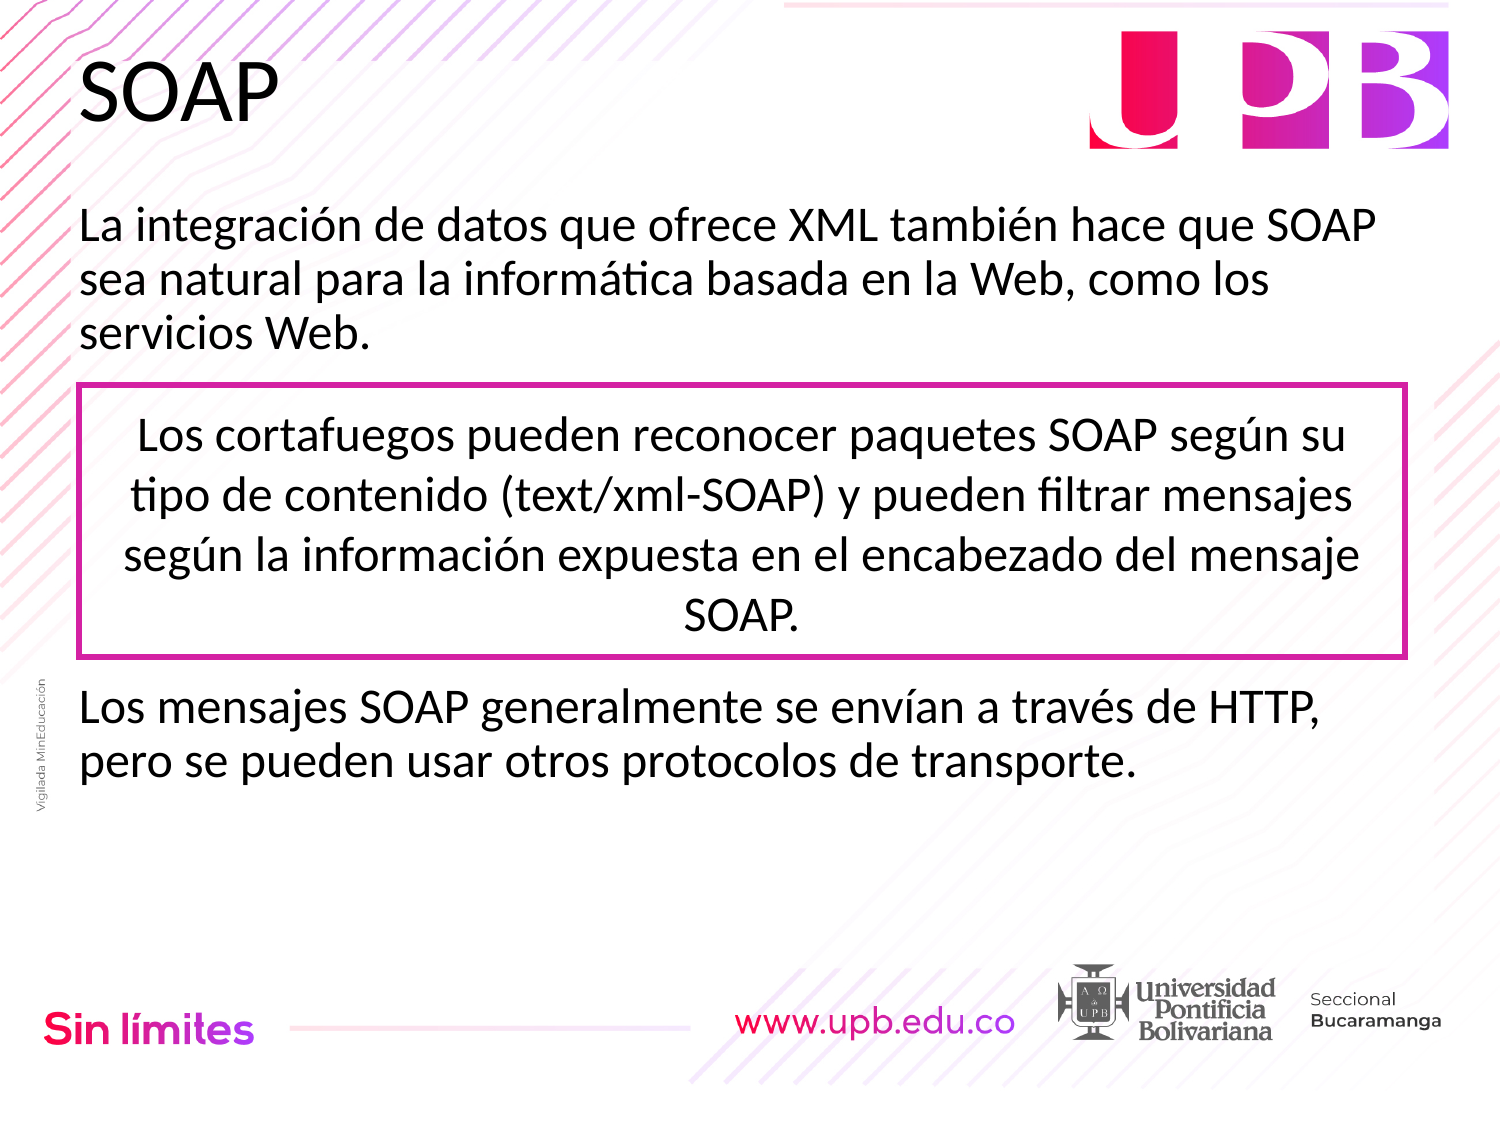

# SOAP
La integración de datos que ofrece XML también hace que SOAP sea natural para la informática basada en la Web, como los servicios Web.

Los mensajes SOAP generalmente se envían a través de HTTP, pero se pueden usar otros protocolos de transporte.
Los cortafuegos pueden reconocer paquetes SOAP según su tipo de contenido (text/xml-SOAP) y pueden filtrar mensajes según la información expuesta en el encabezado del mensaje SOAP.